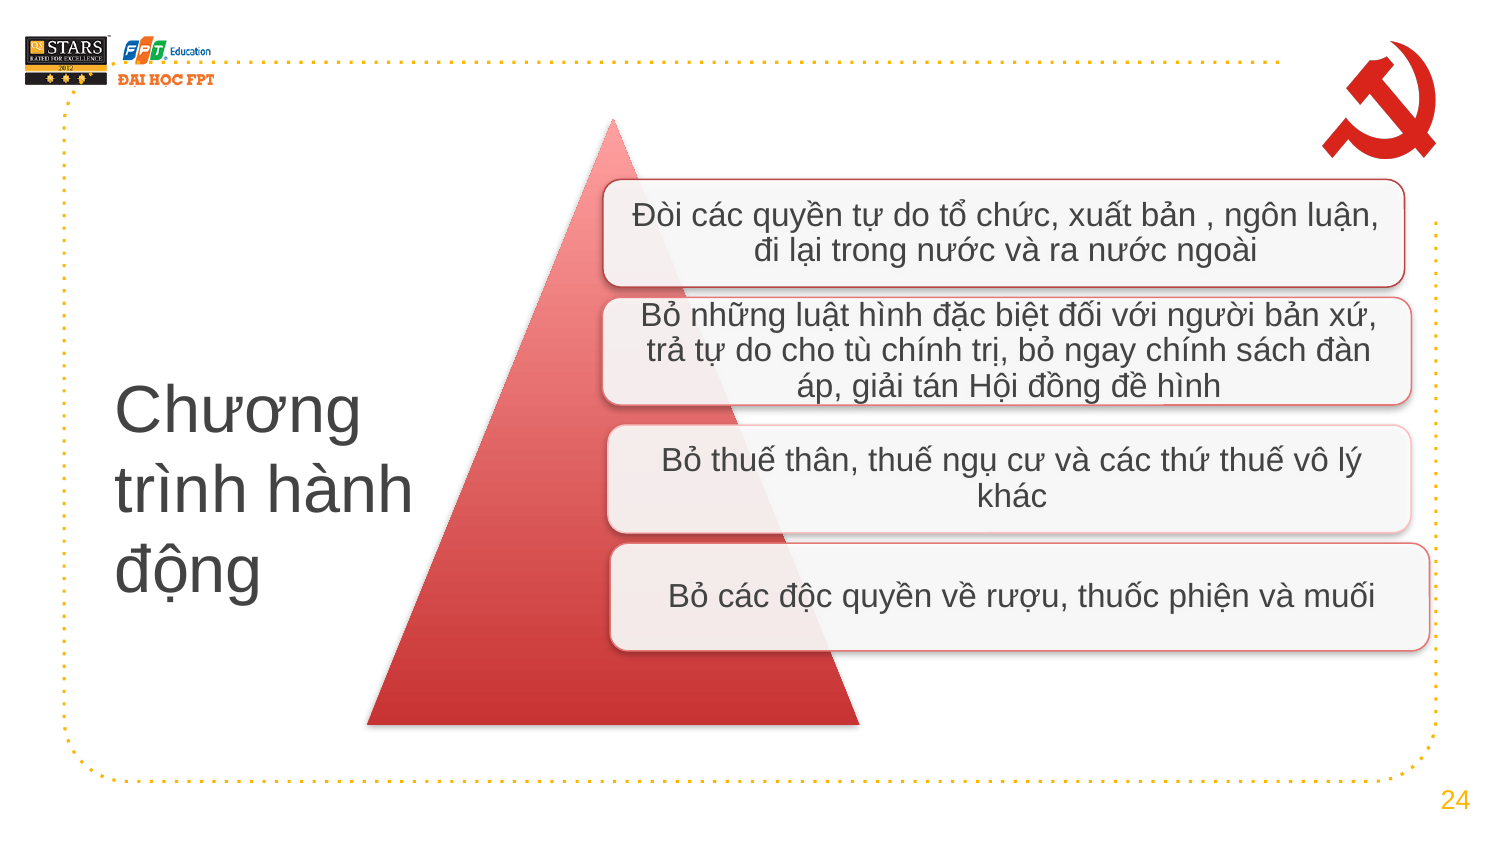

Đòi các quyền tự do tổ chức, xuất bản , ngôn luận, đi lại trong nước và ra nước ngoài
Bỏ những luật hình đặc biệt đối với người bản xứ, trả tự do cho tù chính trị, bỏ ngay chính sách đàn áp, giải tán Hội đồng đề hình
Bỏ thuế thân, thuế ngụ cư và các thứ thuế vô lý khác
Bỏ các độc quyền về rượu, thuốc phiện và muối
# Chương trình hành động
24